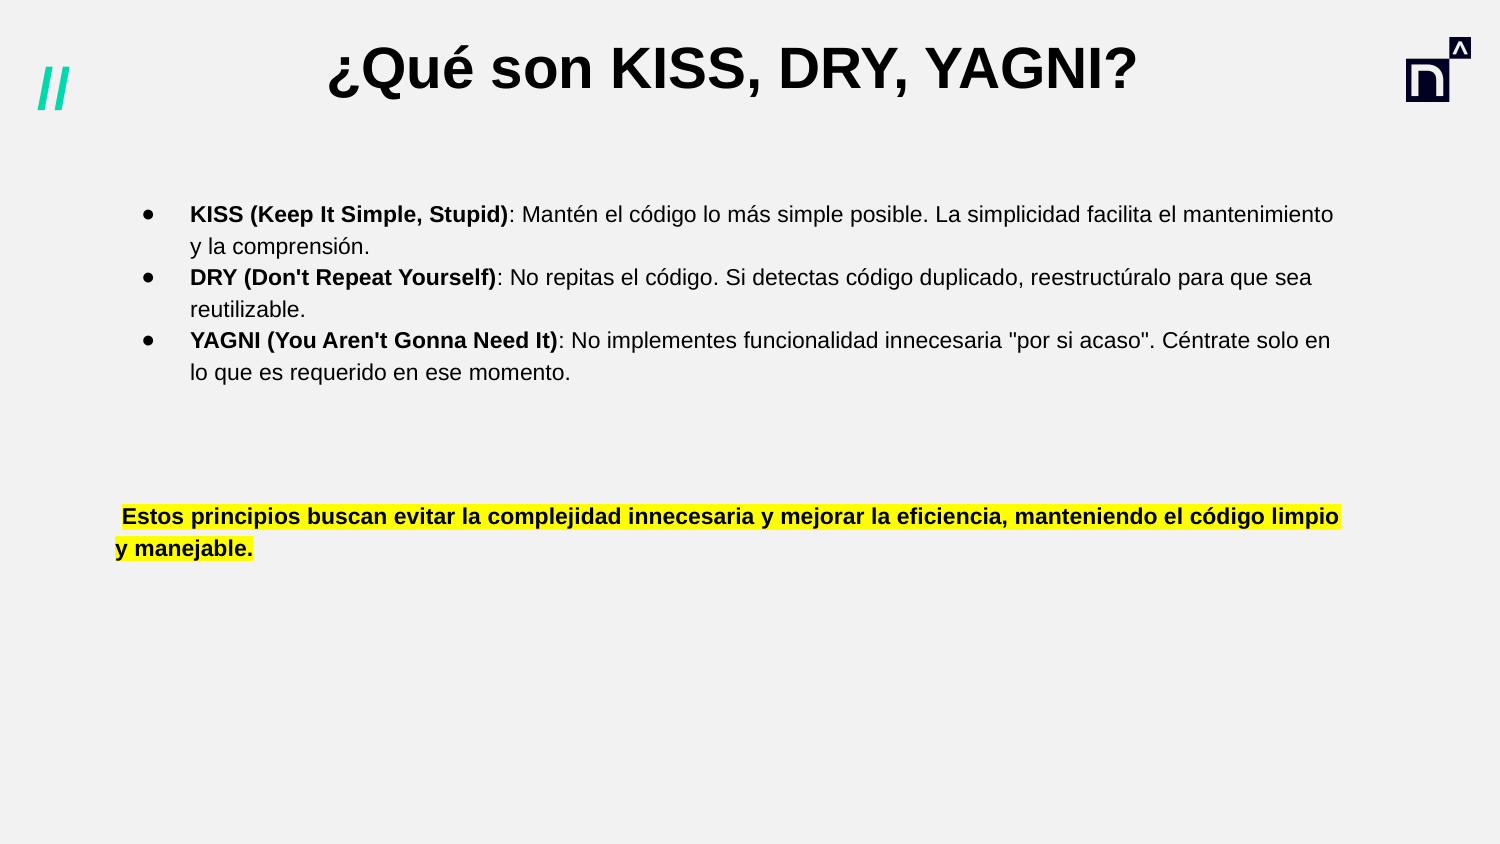

# ¿Qué son KISS, DRY, YAGNI?

KISS (Keep It Simple, Stupid): Mantén el código lo más simple posible. La simplicidad facilita el mantenimiento y la comprensión.
DRY (Don't Repeat Yourself): No repitas el código. Si detectas código duplicado, reestructúralo para que sea reutilizable.
YAGNI (You Aren't Gonna Need It): No implementes funcionalidad innecesaria "por si acaso". Céntrate solo en lo que es requerido en ese momento.

 Estos principios buscan evitar la complejidad innecesaria y mejorar la eficiencia, manteniendo el código limpio y manejable.